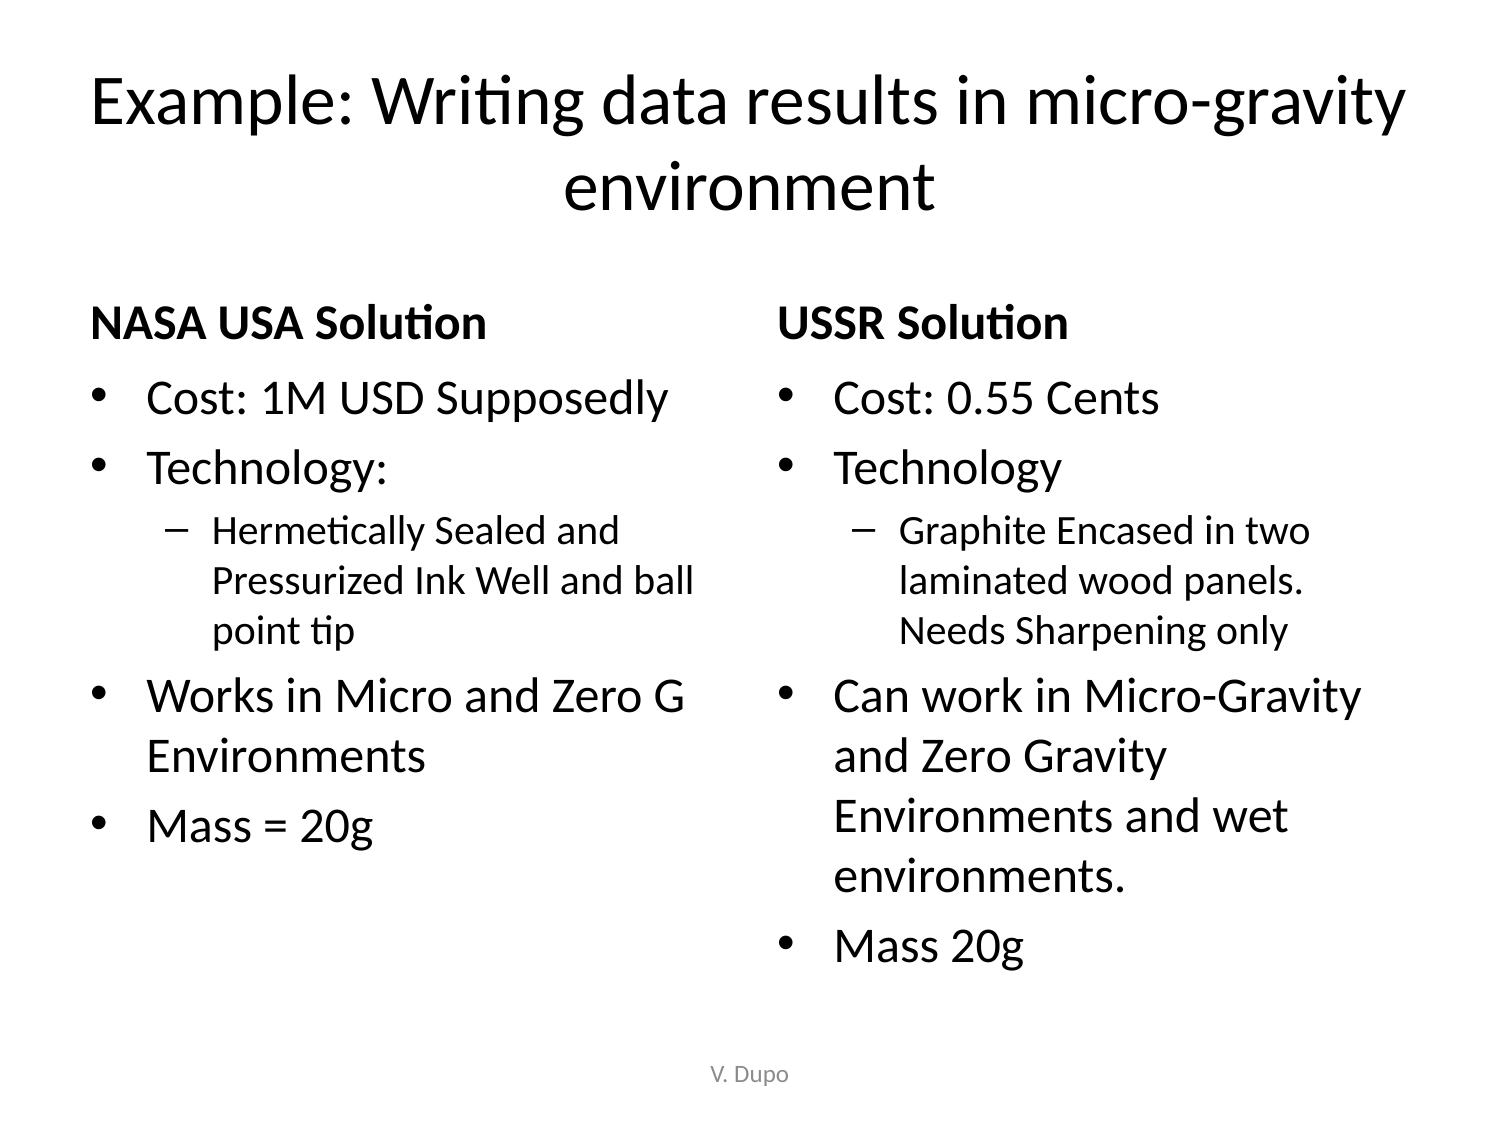

# Example: Writing data results in micro-gravity environment
NASA USA Solution
USSR Solution
Cost: 1M USD Supposedly
Technology:
Hermetically Sealed and Pressurized Ink Well and ball point tip
Works in Micro and Zero G Environments
Mass = 20g
Cost: 0.55 Cents
Technology
Graphite Encased in two laminated wood panels. Needs Sharpening only
Can work in Micro-Gravity and Zero Gravity Environments and wet environments.
Mass 20g

V. Dupo